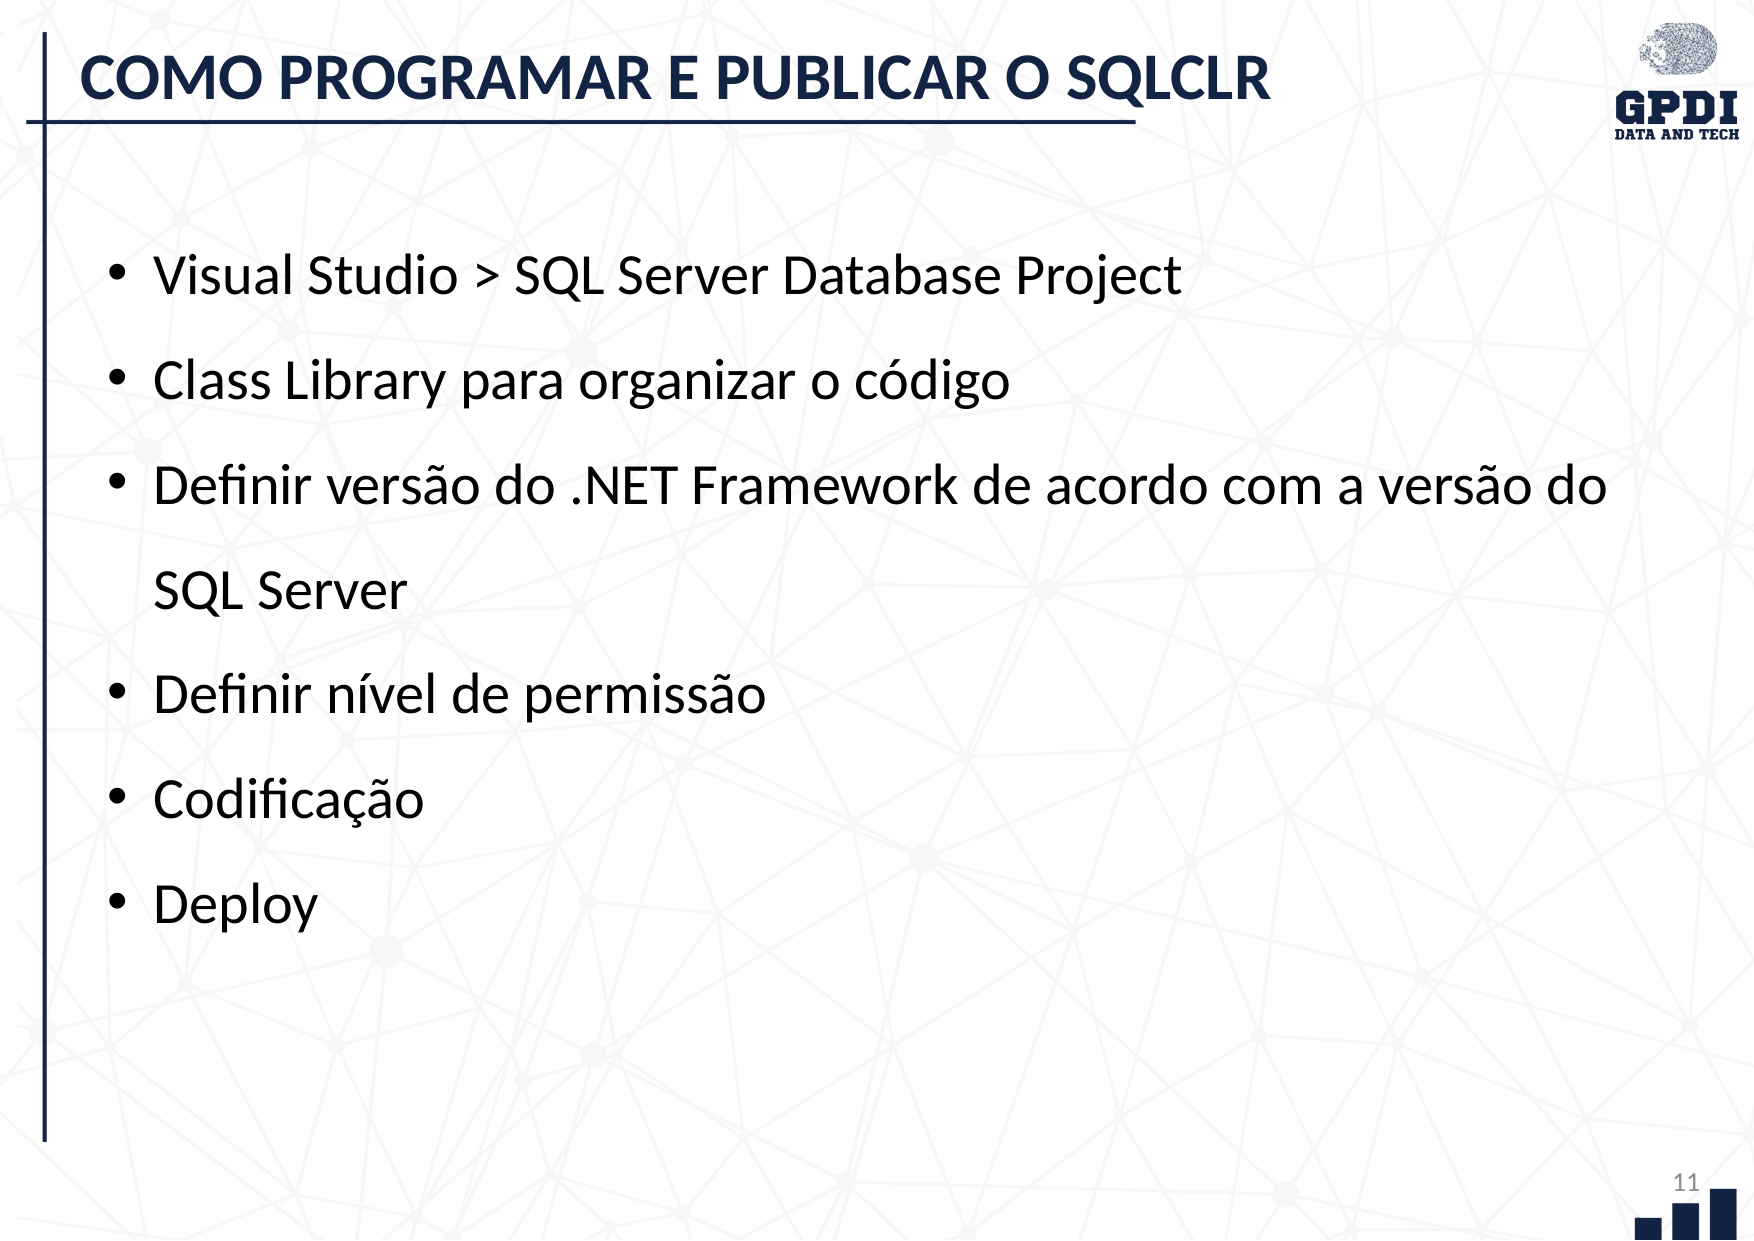

COMO PROGRAMAR E PUBLICAR O SQLCLR
Visual Studio > SQL Server Database Project
Class Library para organizar o código
Definir versão do .NET Framework de acordo com a versão do SQL Server
Definir nível de permissão
Codificação
Deploy
11